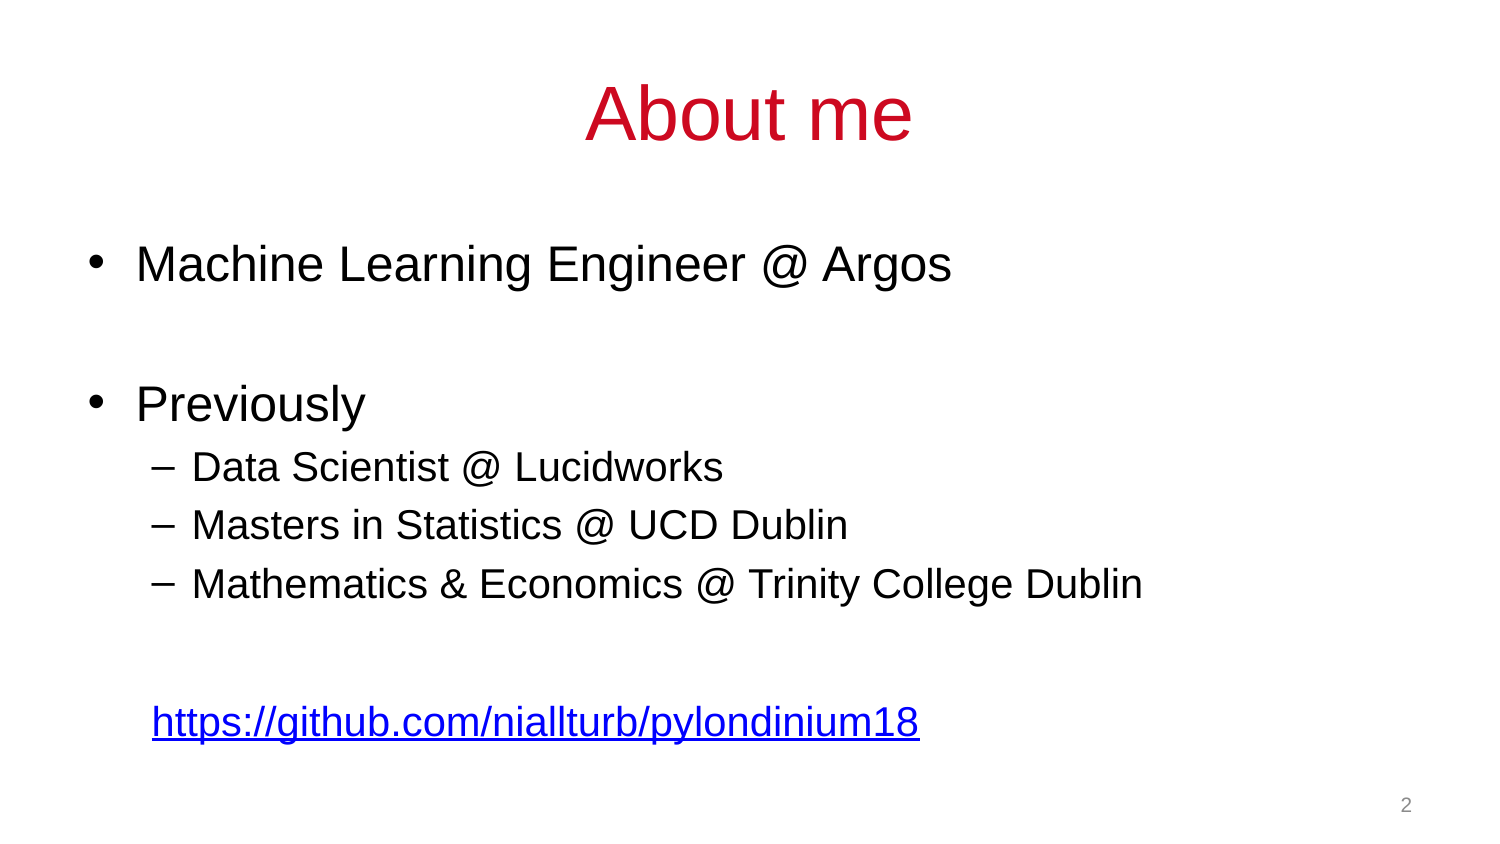

# About me
Machine Learning Engineer @ Argos

Previously
Data Scientist @ Lucidworks
Masters in Statistics @ UCD Dublin
Mathematics & Economics @ Trinity College Dublin

https://github.com/niallturb/pylondinium18

2